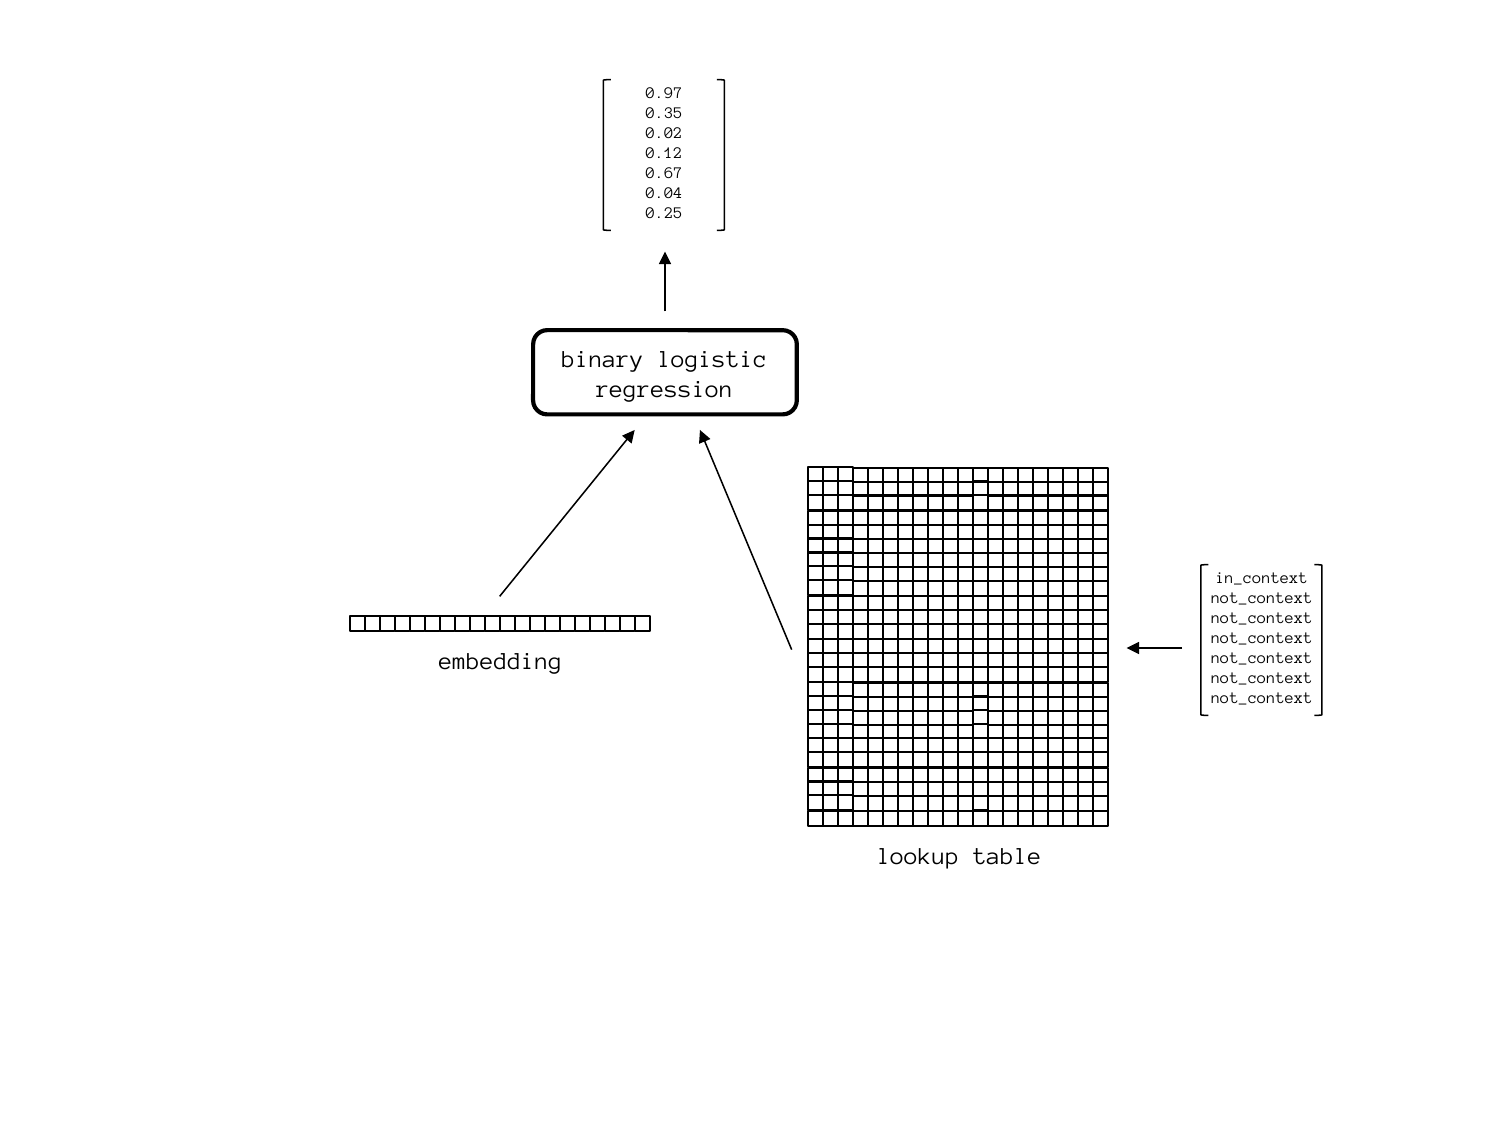

0.97
0.35
0.02
0.12
0.67
0.04
0.25

binary logistic regression

in_context
not_context
not_context
not_context
not_context
not_context
not_context

embedding

lookup table